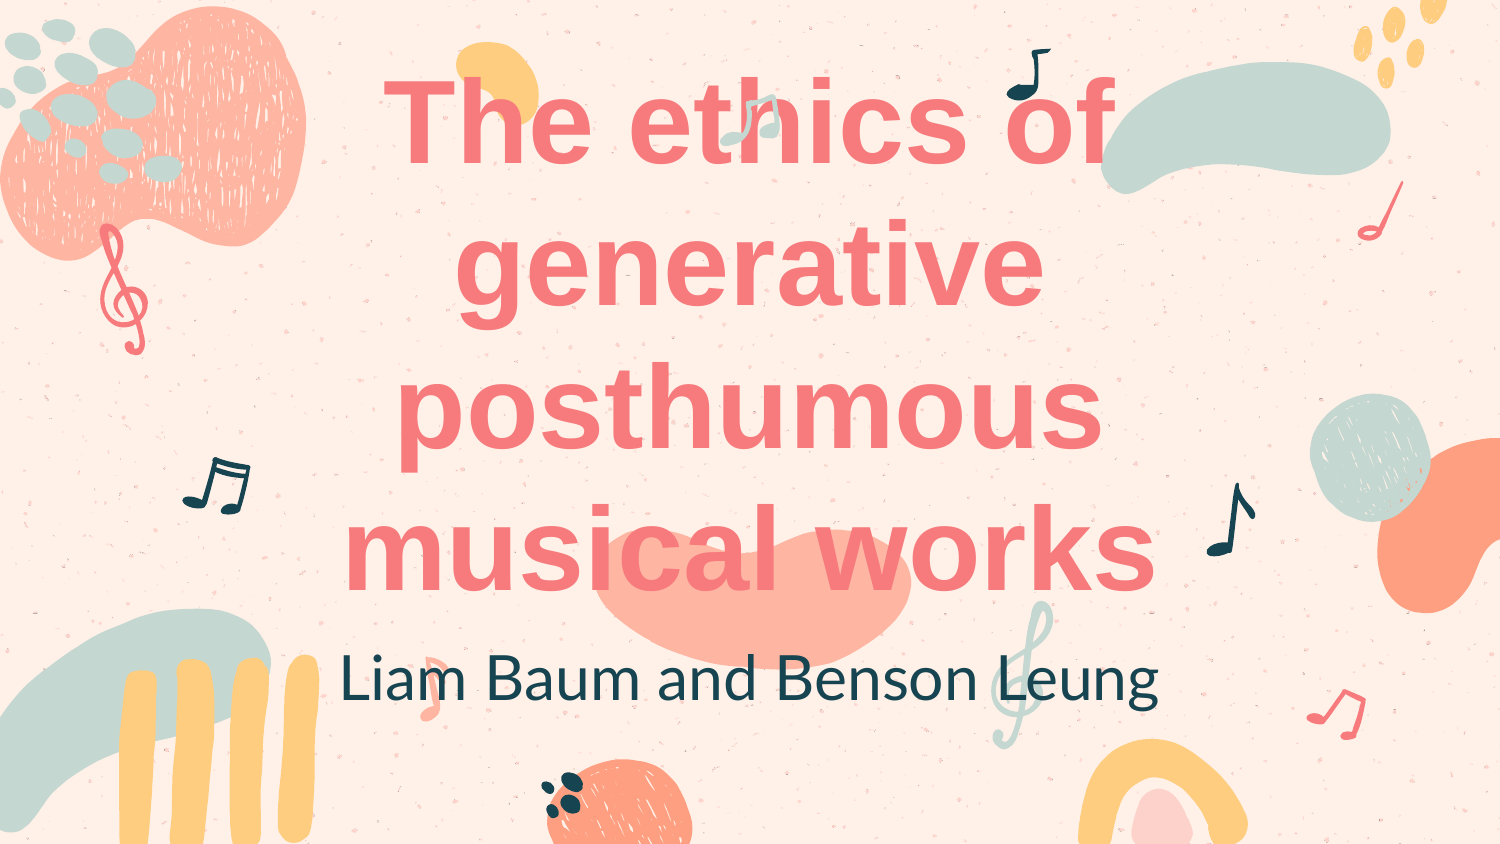

# The ethics of generative posthumous musical works

Liam Baum and Benson Leung